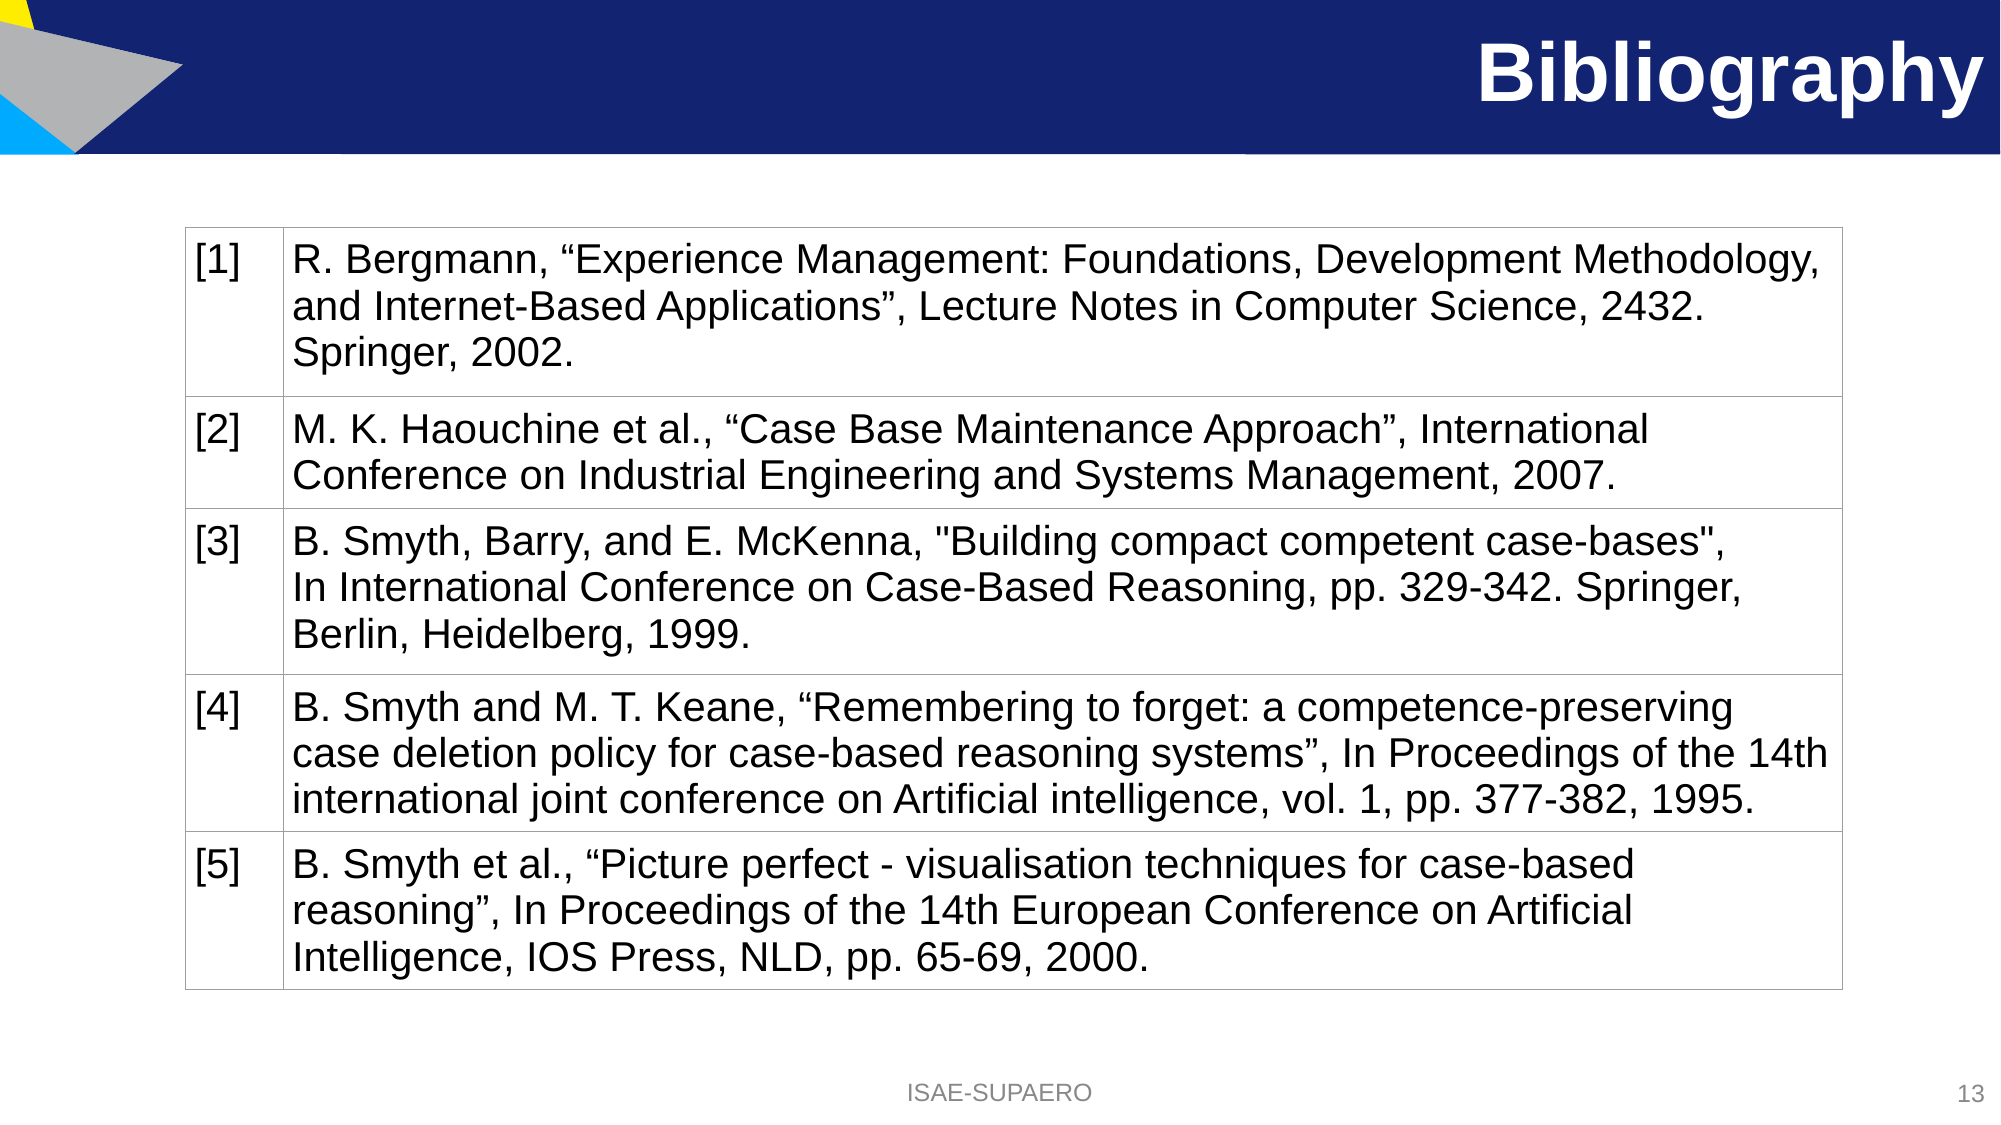

# Bibliography
| [1] | R. Bergmann, “Experience Management: Foundations, Development Methodology, and Internet-Based Applications”, Lecture Notes in Computer Science, 2432. Springer, 2002. |
| --- | --- |
| [2] | M. K. Haouchine et al., “Case Base Maintenance Approach”, International Conference on Industrial Engineering and Systems Management, 2007. |
| [3] | B. Smyth, Barry, and E. McKenna, "Building compact competent case-bases", In International Conference on Case-Based Reasoning, pp. 329-342. Springer, Berlin, Heidelberg, 1999. |
| [4] | B. Smyth and M. T. Keane, “Remembering to forget: a competence-preserving case deletion policy for case-based reasoning systems”, In Proceedings of the 14th international joint conference on Artificial intelligence, vol. 1, pp. 377-382, 1995. |
| [5] | B. Smyth et al., “Picture perfect - visualisation techniques for case-based reasoning”, In Proceedings of the 14th European Conference on Artificial Intelligence, IOS Press, NLD, pp. 65-69, 2000. |
ISAE-SUPAERO
13